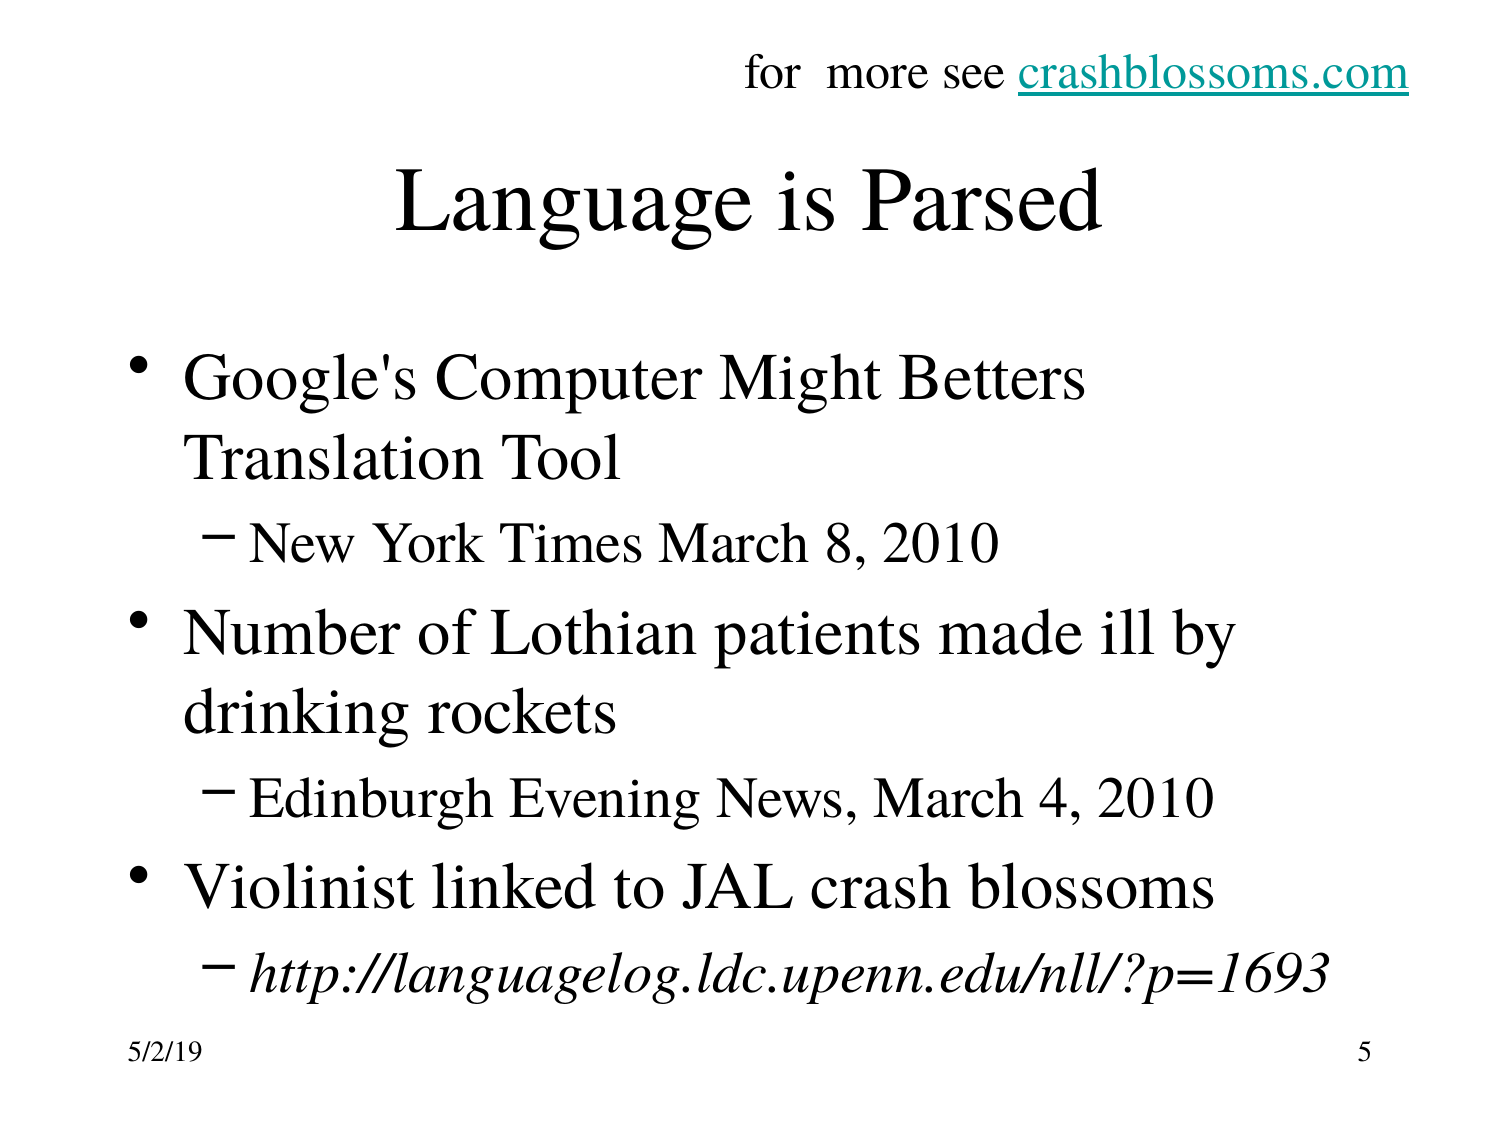

for  more see crashblossoms.com
# Language is Parsed
Google's Computer Might Betters Translation Tool
New York Times March 8, 2010
Number of Lothian patients made ill by drinking rockets
Edinburgh Evening News, March 4, 2010
Violinist linked to JAL crash blossoms
http://languagelog.ldc.upenn.edu/nll/?p=1693

5/2/19
5